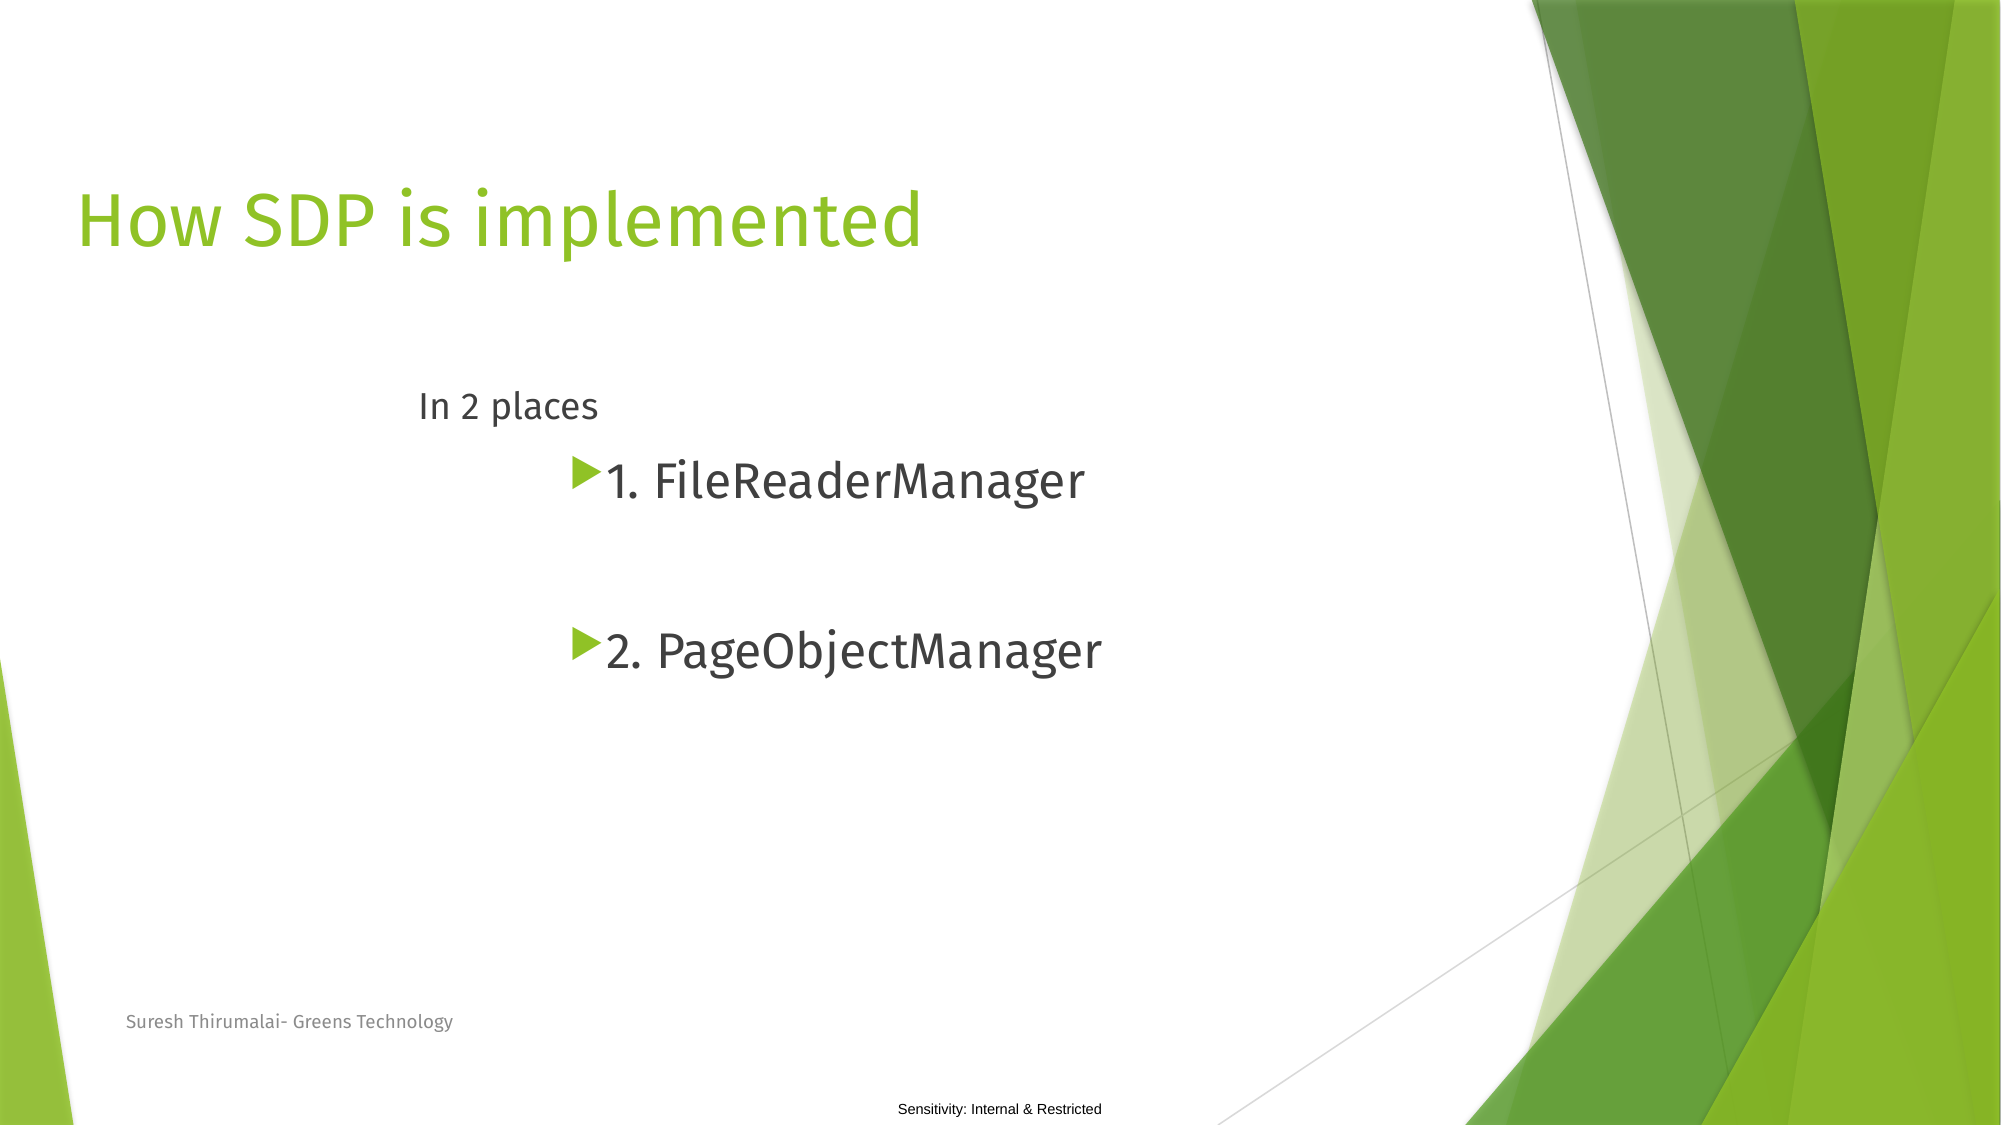

# How SDP is implemented
In 2 places
1. FileReaderManager

2. PageObjectManager

Suresh Thirumalai- Greens Technology